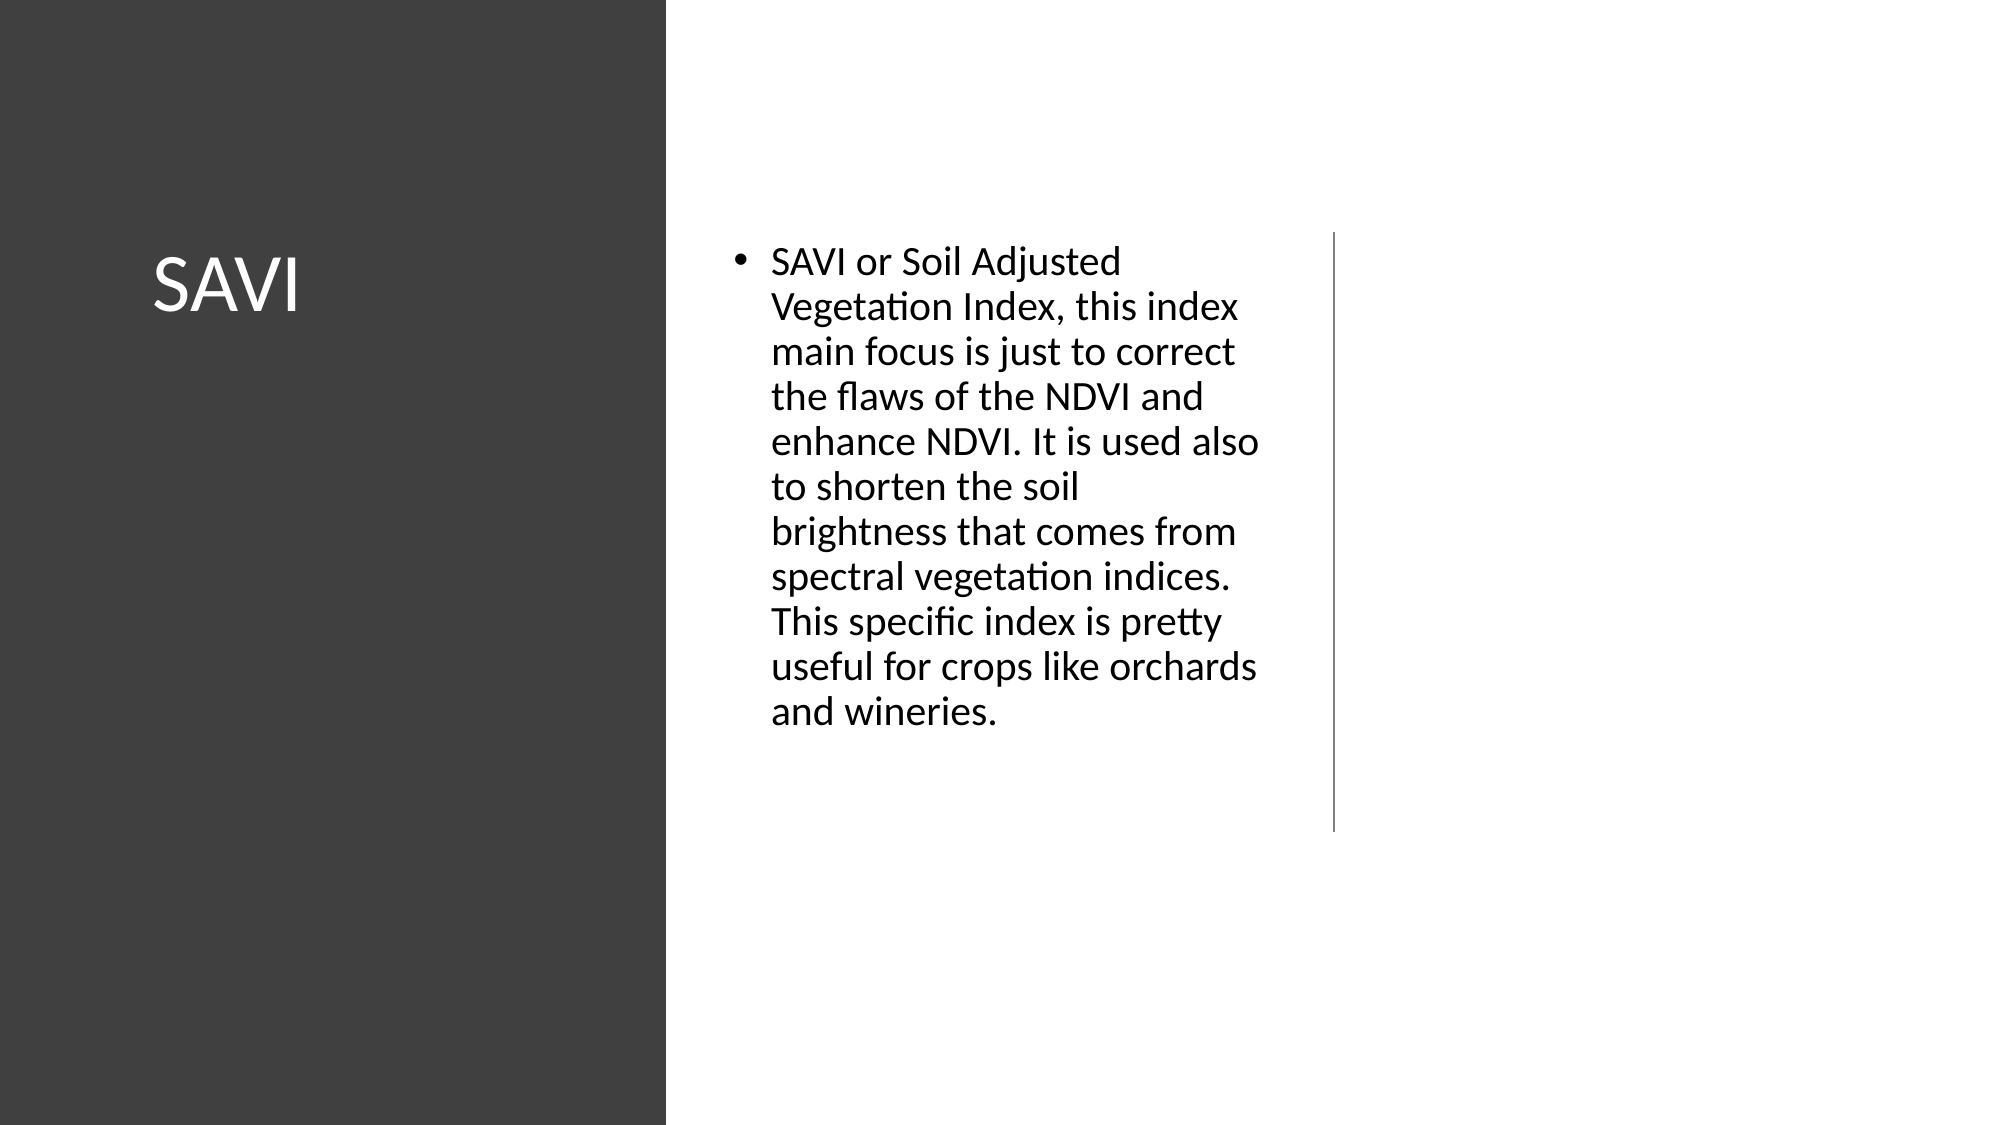

# SAVI
SAVI or Soil Adjusted Vegetation Index, this index main focus is just to correct  the flaws of the NDVI and enhance NDVI. It is used also to shorten the soil brightness that comes from spectral vegetation indices. This specific index is pretty useful for crops like orchards and wineries.